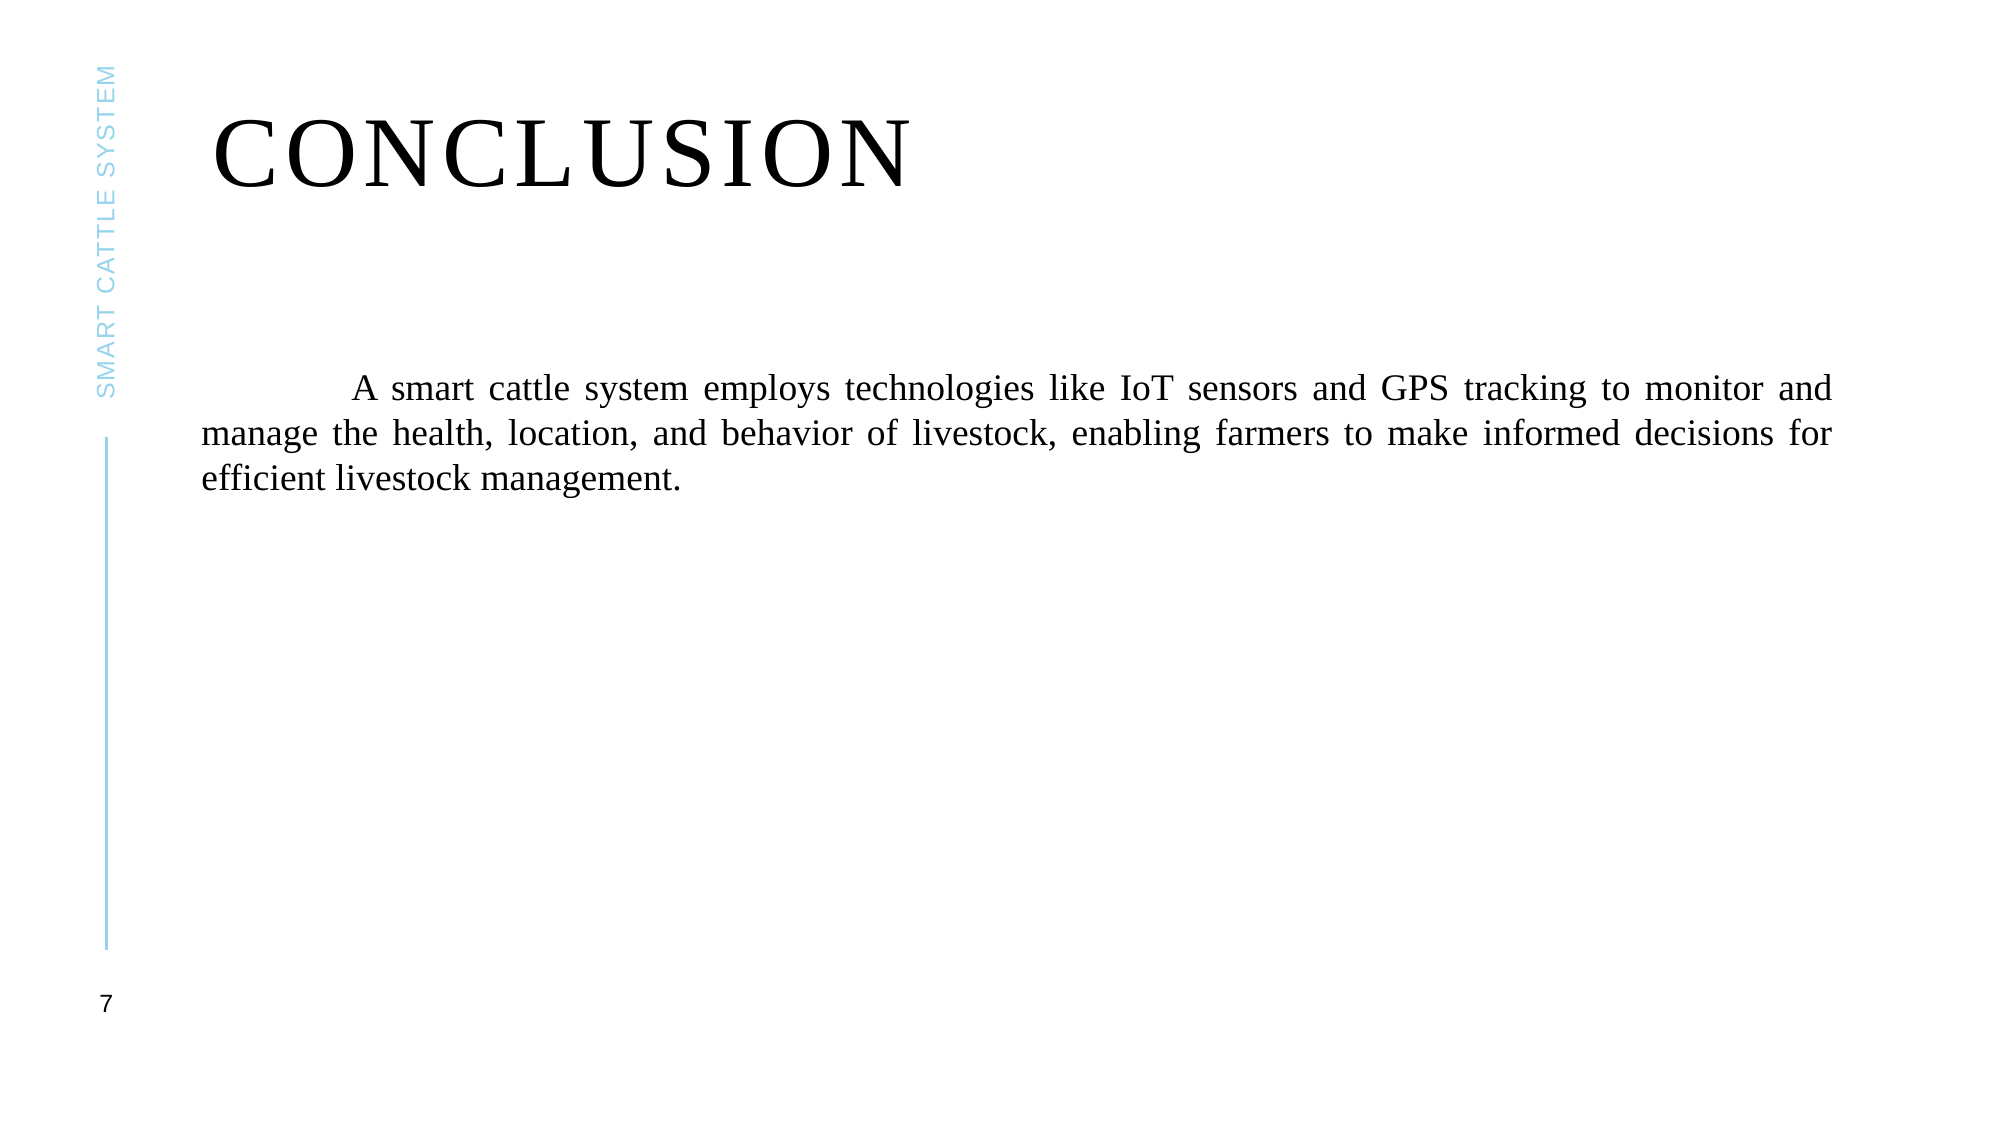

# conclusion
Smart cattle system
	A smart cattle system employs technologies like IoT sensors and GPS tracking to monitor and manage the health, location, and behavior of livestock, enabling farmers to make informed decisions for efficient livestock management.
7